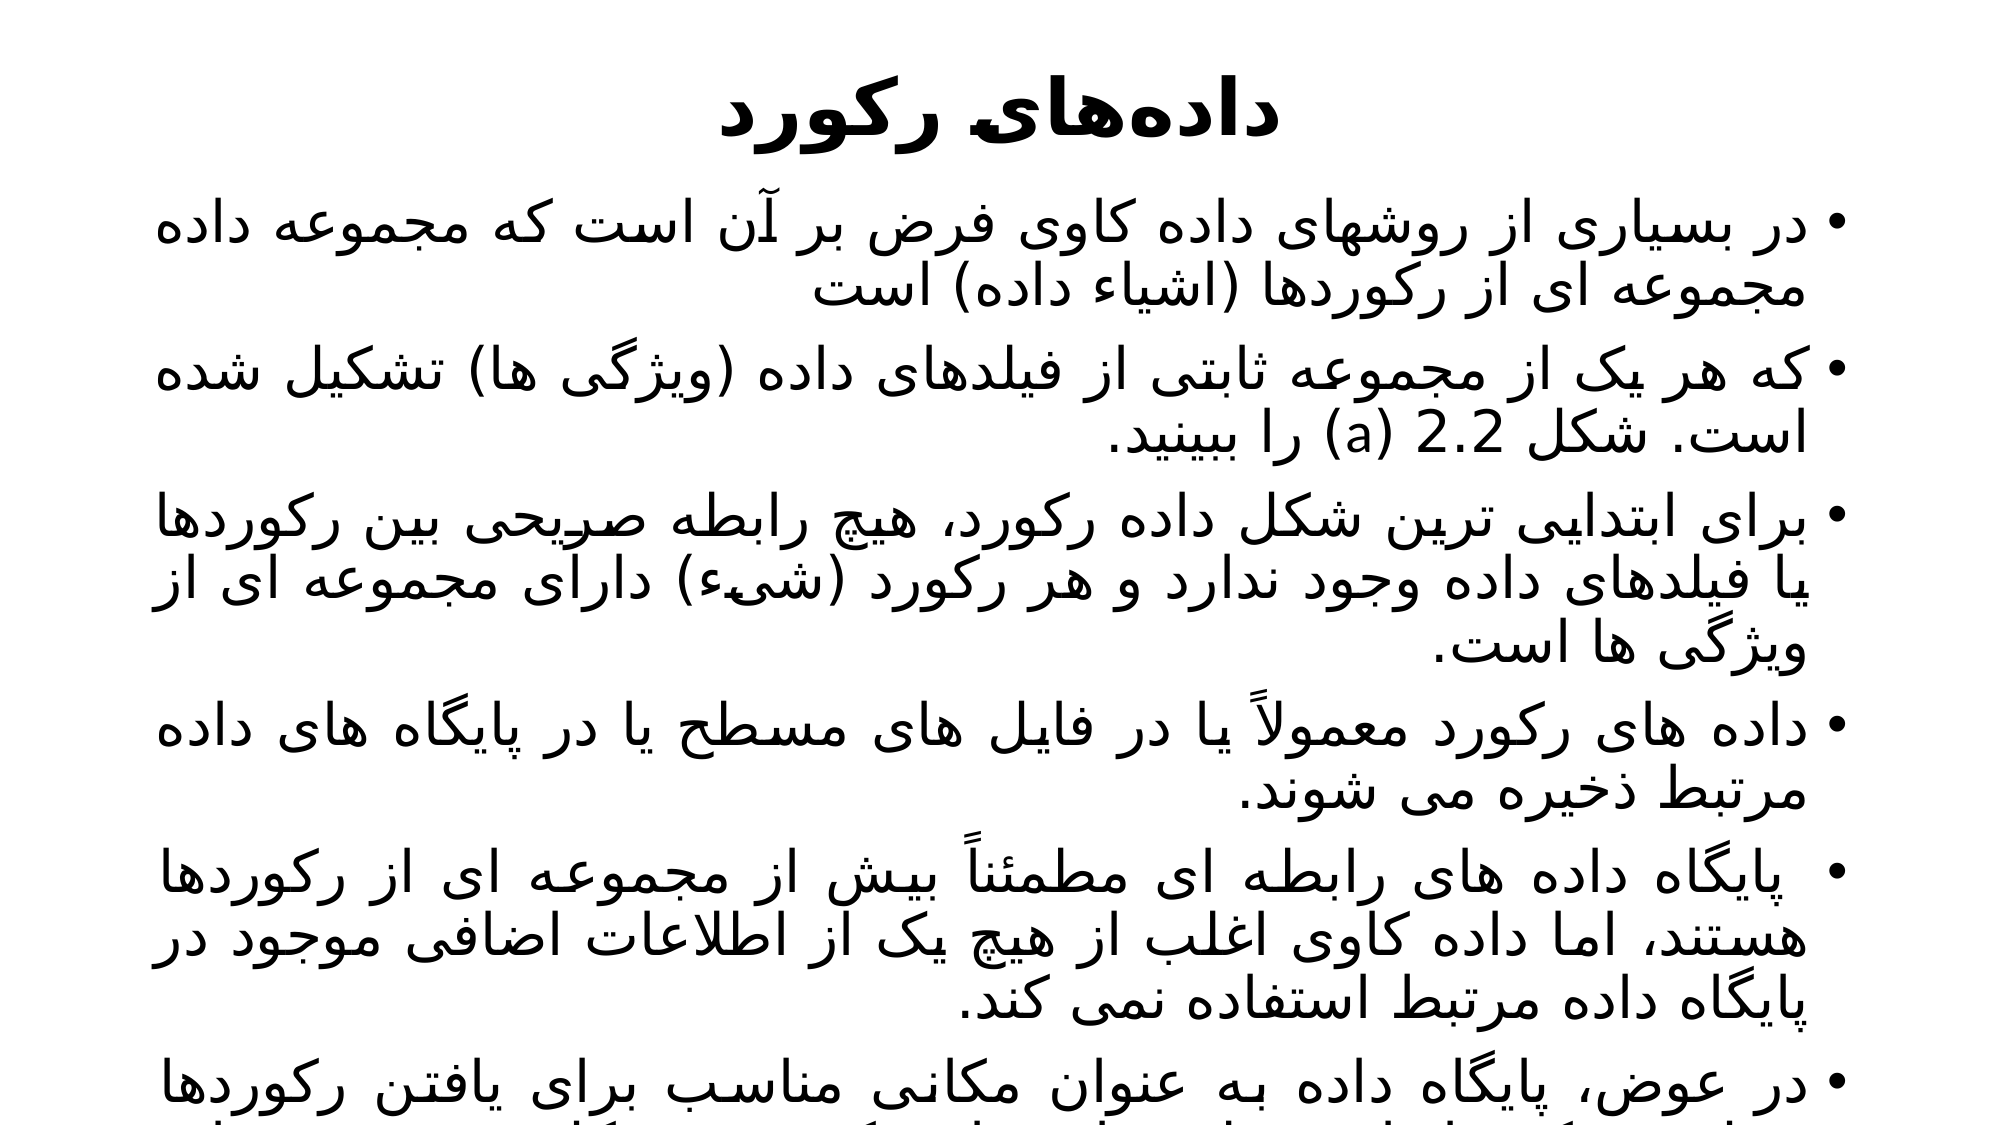

# داده‌های رکورد
در بسیاری از روشهای داده کاوی فرض بر آن است که مجموعه داده مجموعه ای از رکوردها (اشیاء داده) است
که هر یک از مجموعه ثابتی از فیلدهای داده (ویژگی ها) تشکیل شده است. شکل 2.2 (a) را ببینید.
برای ابتدایی ترین شکل داده رکورد، هیچ رابطه صریحی بین رکوردها یا فیلدهای داده وجود ندارد و هر رکورد (شیء) دارای مجموعه ای از ویژگی ها است.
داده های رکورد معمولاً یا در فایل های مسطح یا در پایگاه های داده مرتبط ذخیره می شوند.
 پایگاه داده های رابطه ای مطمئناً بیش از مجموعه ای از رکوردها هستند، اما داده کاوی اغلب از هیچ یک از اطلاعات اضافی موجود در پایگاه داده مرتبط استفاده نمی کند.
در عوض، پایگاه داده به عنوان مکانی مناسب برای یافتن رکوردها عمل می کند. انواع مختلف داده های رکورد در شکل زیر توضیح داده شده است.